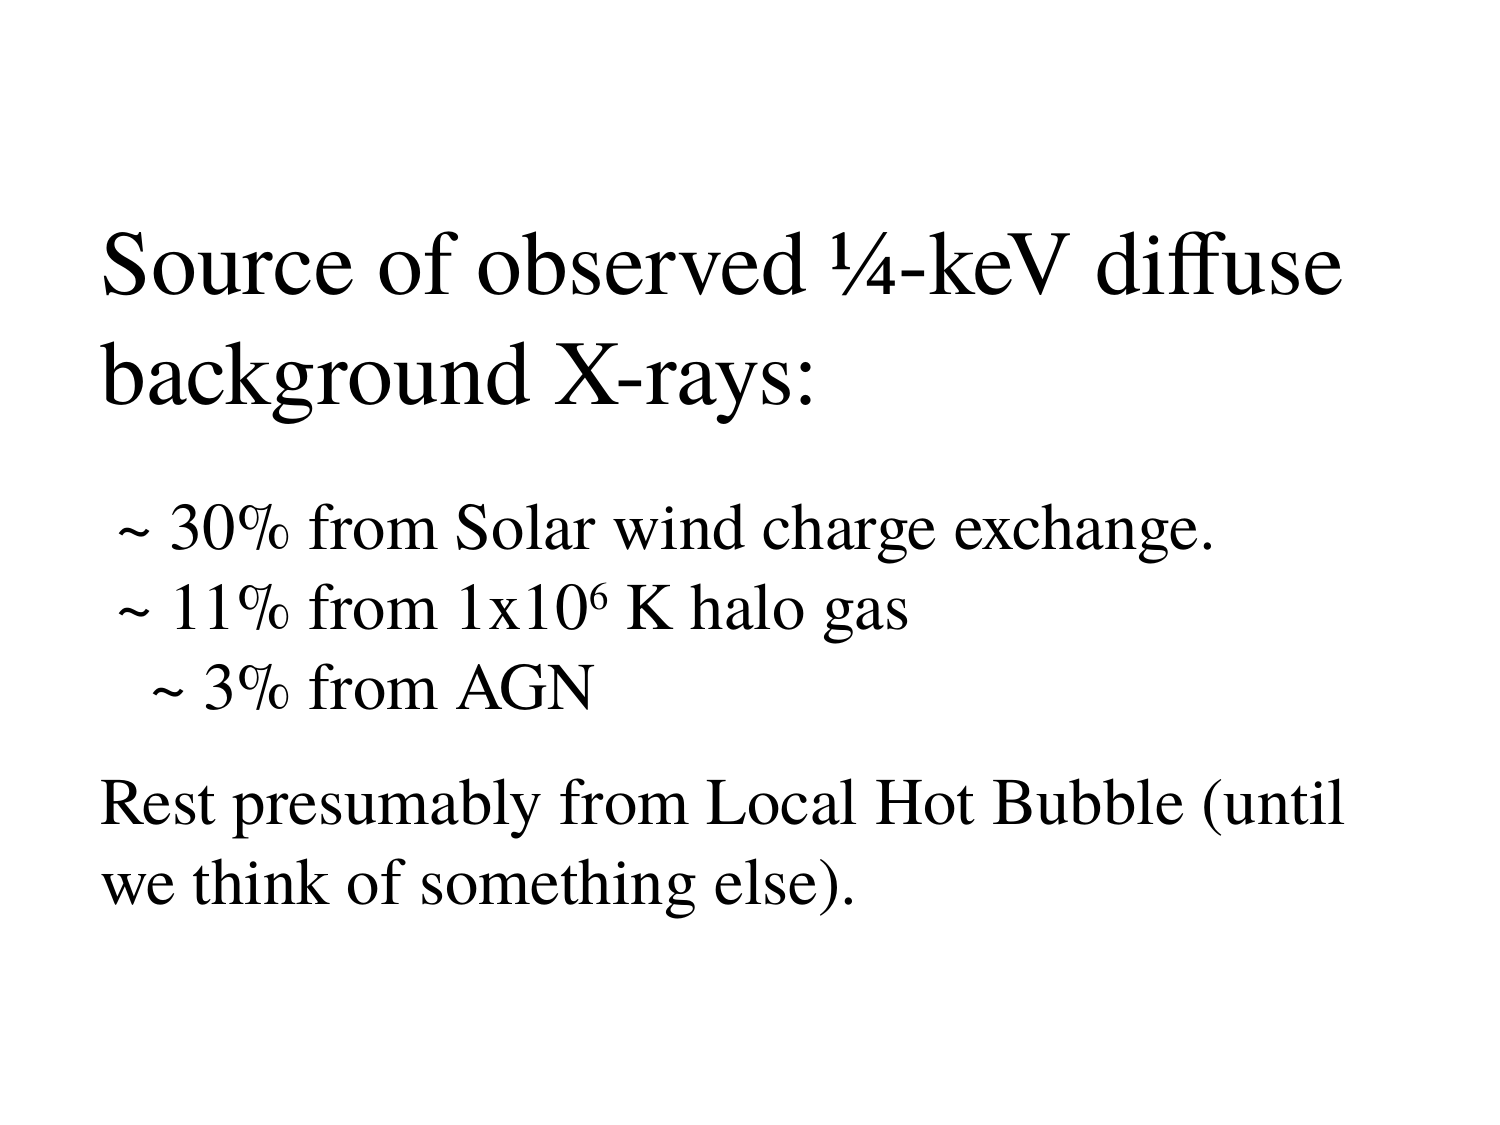

Source of observed ¼-keV diffuse background X-rays:

 ~ 30% from Solar wind charge exchange.
 ~ 11% from 1x106 K halo gas
   ~ 3% from AGN

Rest presumably from Local Hot Bubble (until we think of something else).